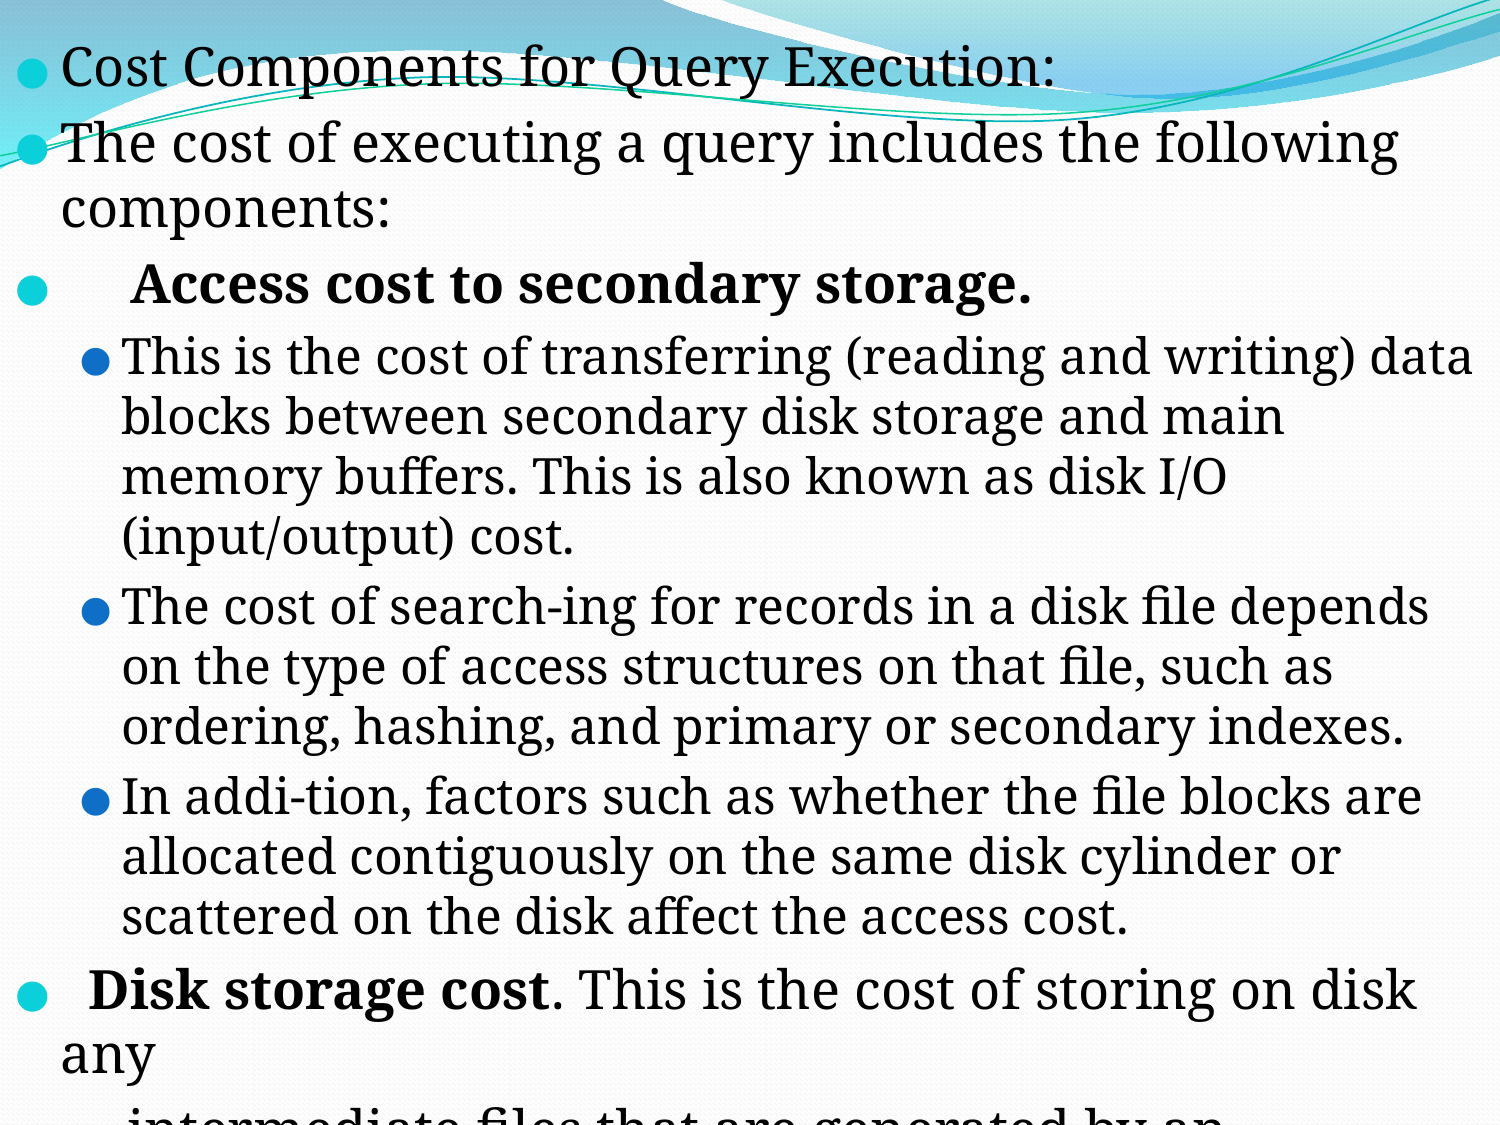

Cost Components for Query Execution:
The cost of executing a query includes the following components:
     Access cost to secondary storage.
This is the cost of transferring (reading and writing) data blocks between secondary disk storage and main memory buffers. This is also known as disk I/O (input/output) cost.
The cost of search-ing for records in a disk file depends on the type of access structures on that file, such as ordering, hashing, and primary or secondary indexes.
In addi-tion, factors such as whether the file blocks are allocated contiguously on the same disk cylinder or scattered on the disk affect the access cost.
  Disk storage cost. This is the cost of storing on disk any
        intermediate files that are generated by an execution
         strategy for the query.